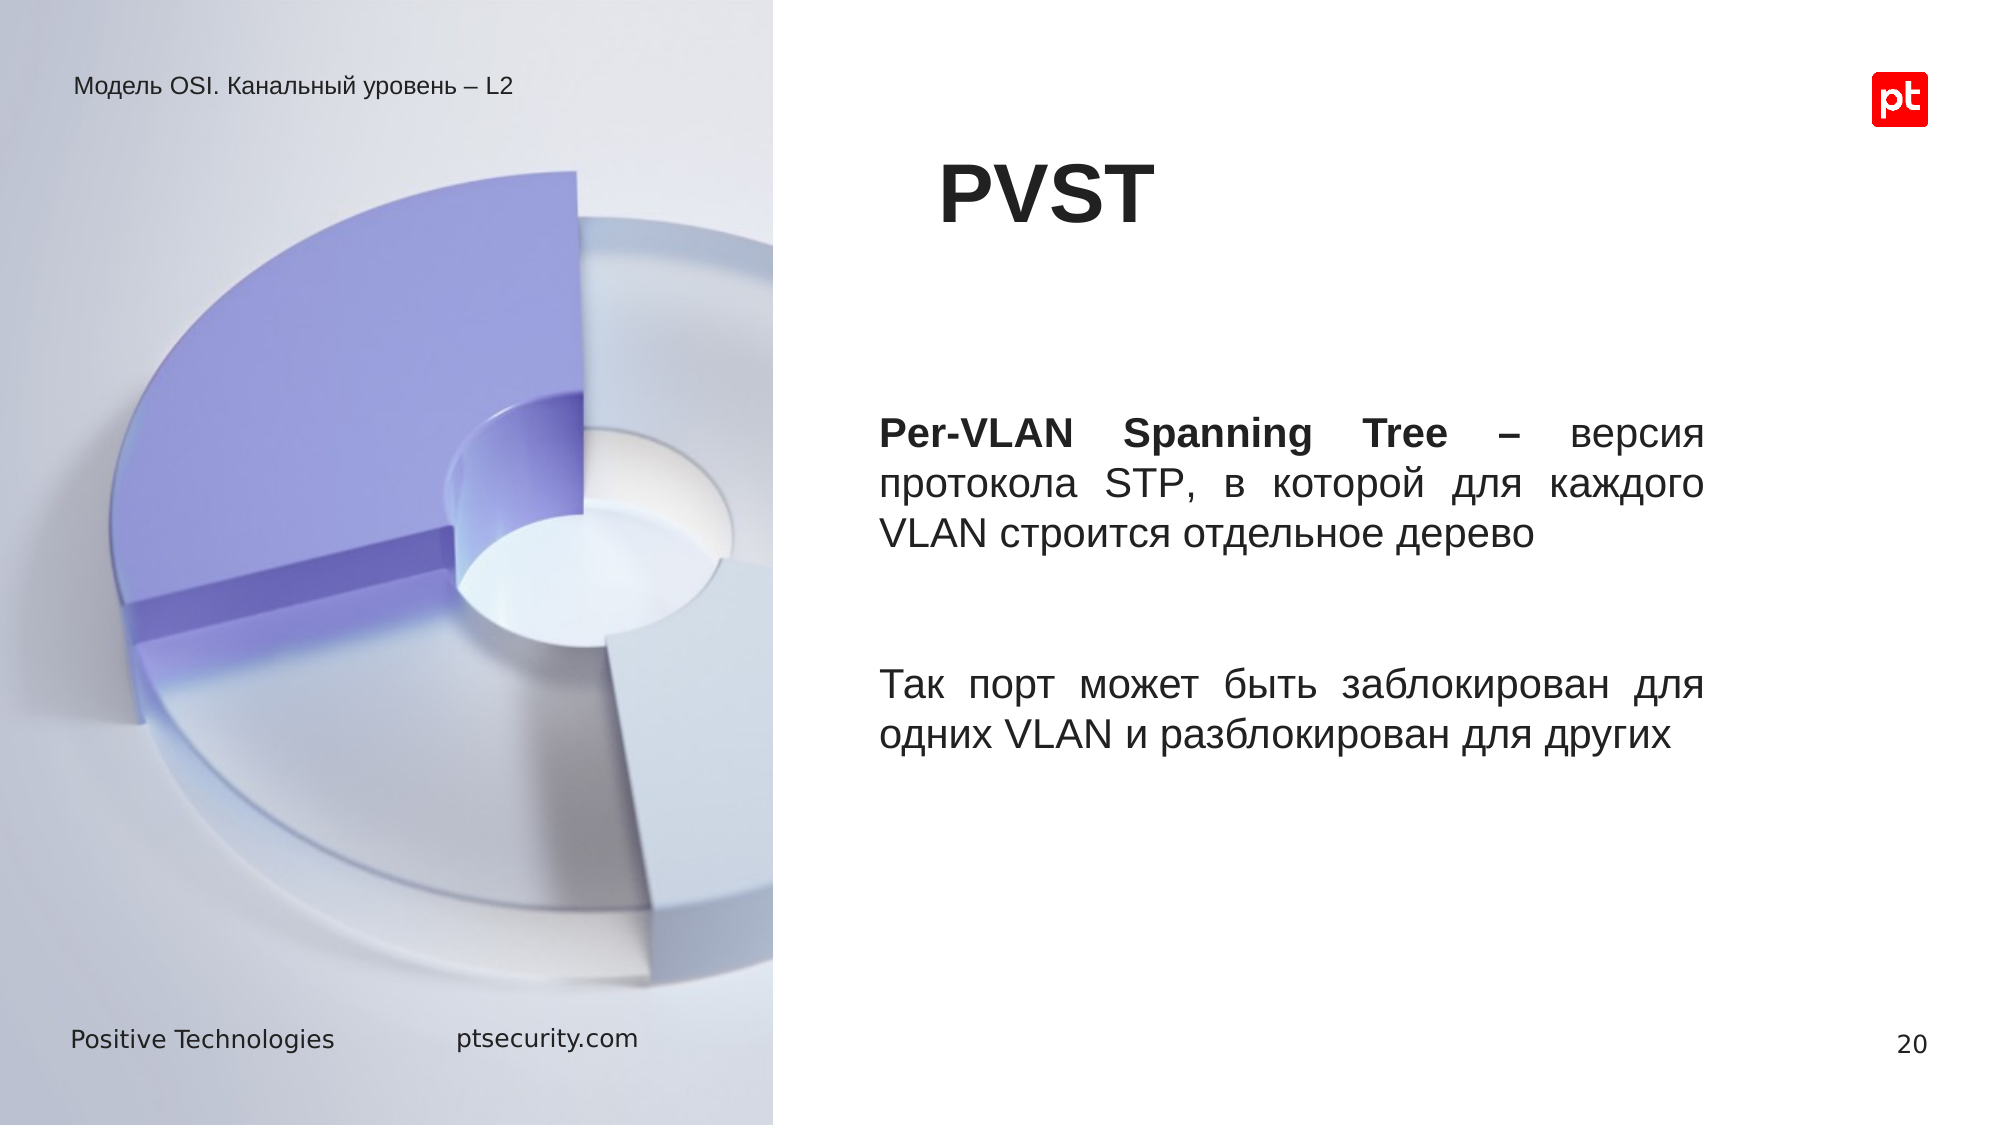

Модель OSI. Канальный уровень – L2
# PVST
Per-VLAN Spanning Tree – версия протокола STP, в которой для каждого VLAN строится отдельное дерево

Так порт может быть заблокирован для одних VLAN и разблокирован для других

20